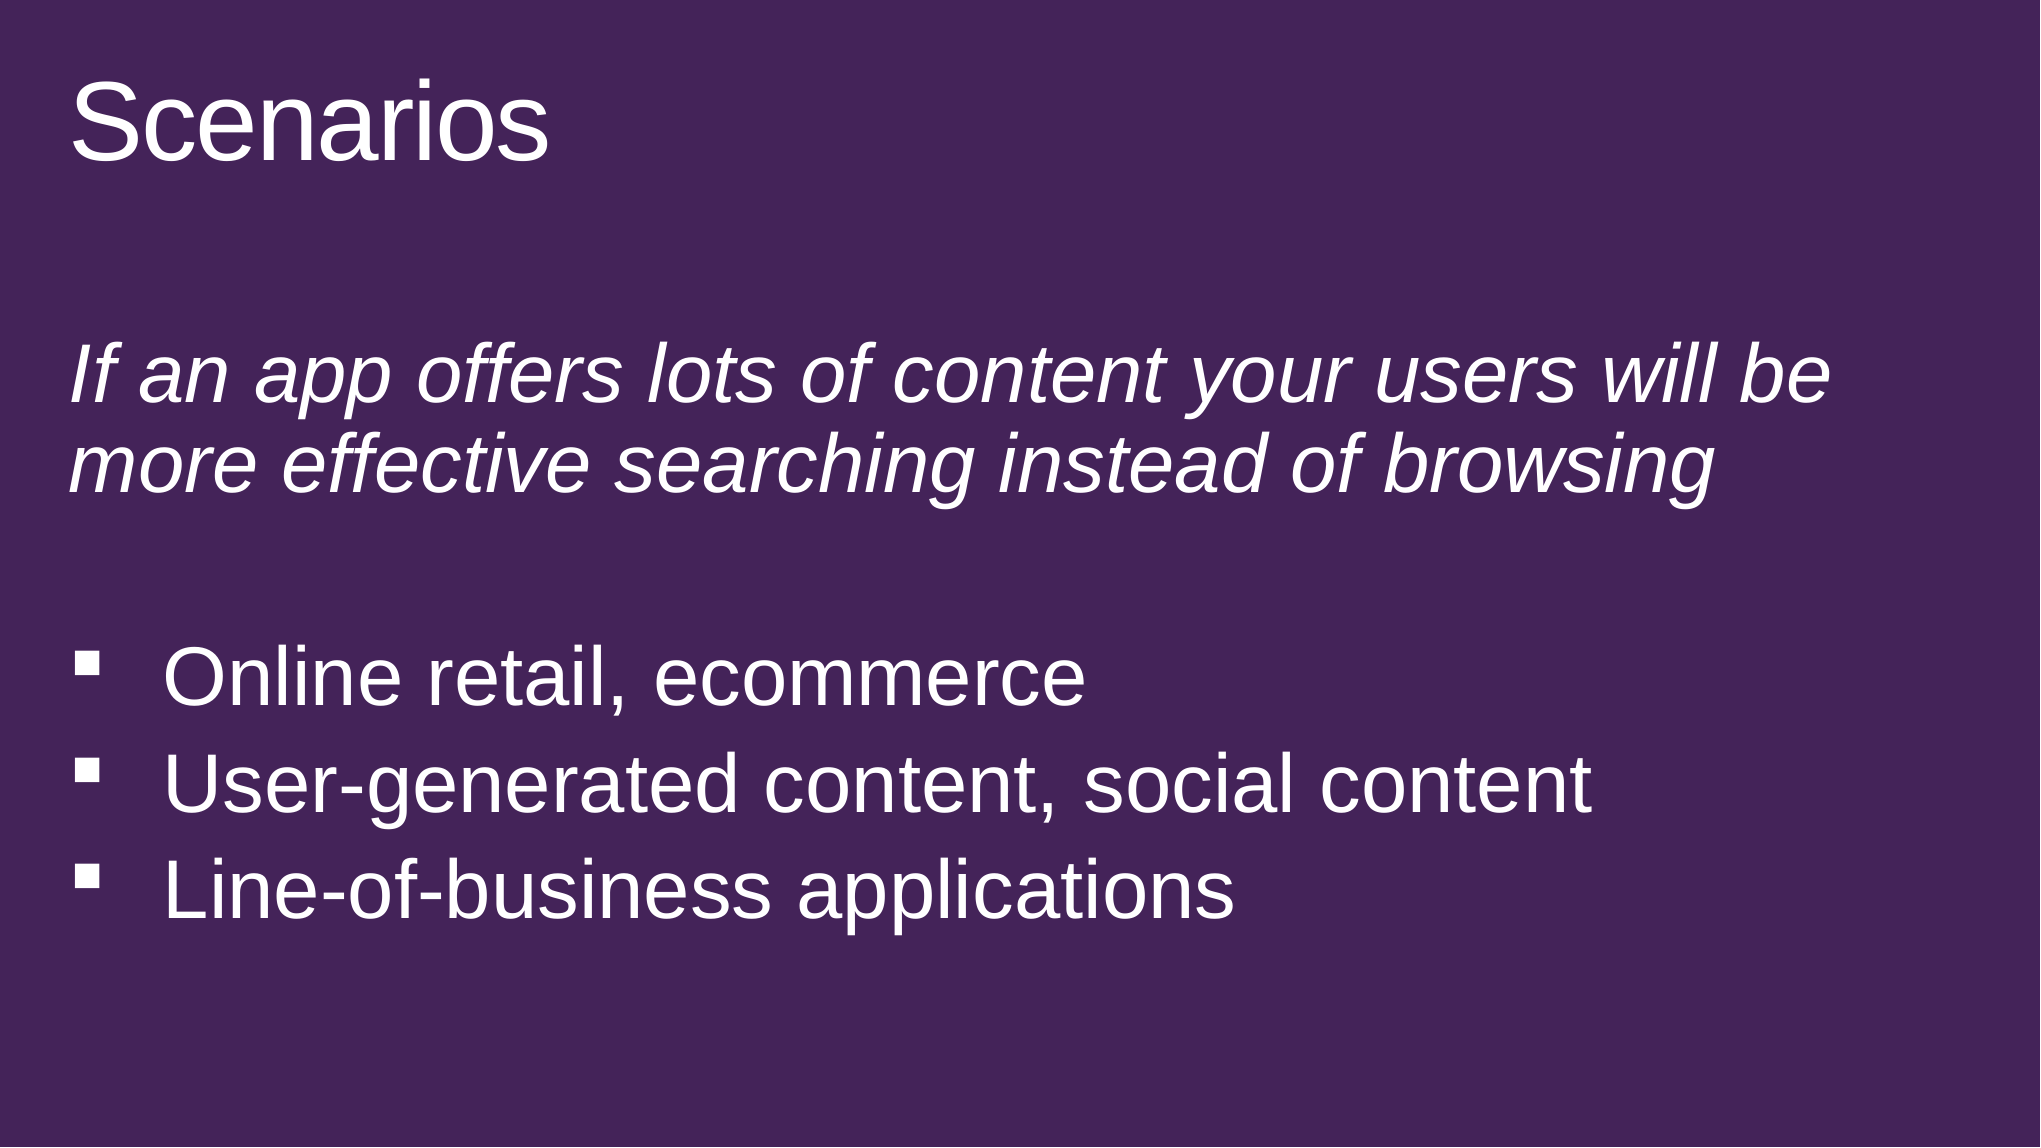

# Scenarios

If an app offers lots of content your users will be more effective searching instead of browsing

Online retail, ecommerce
User-generated content, social content
Line-of-business applications